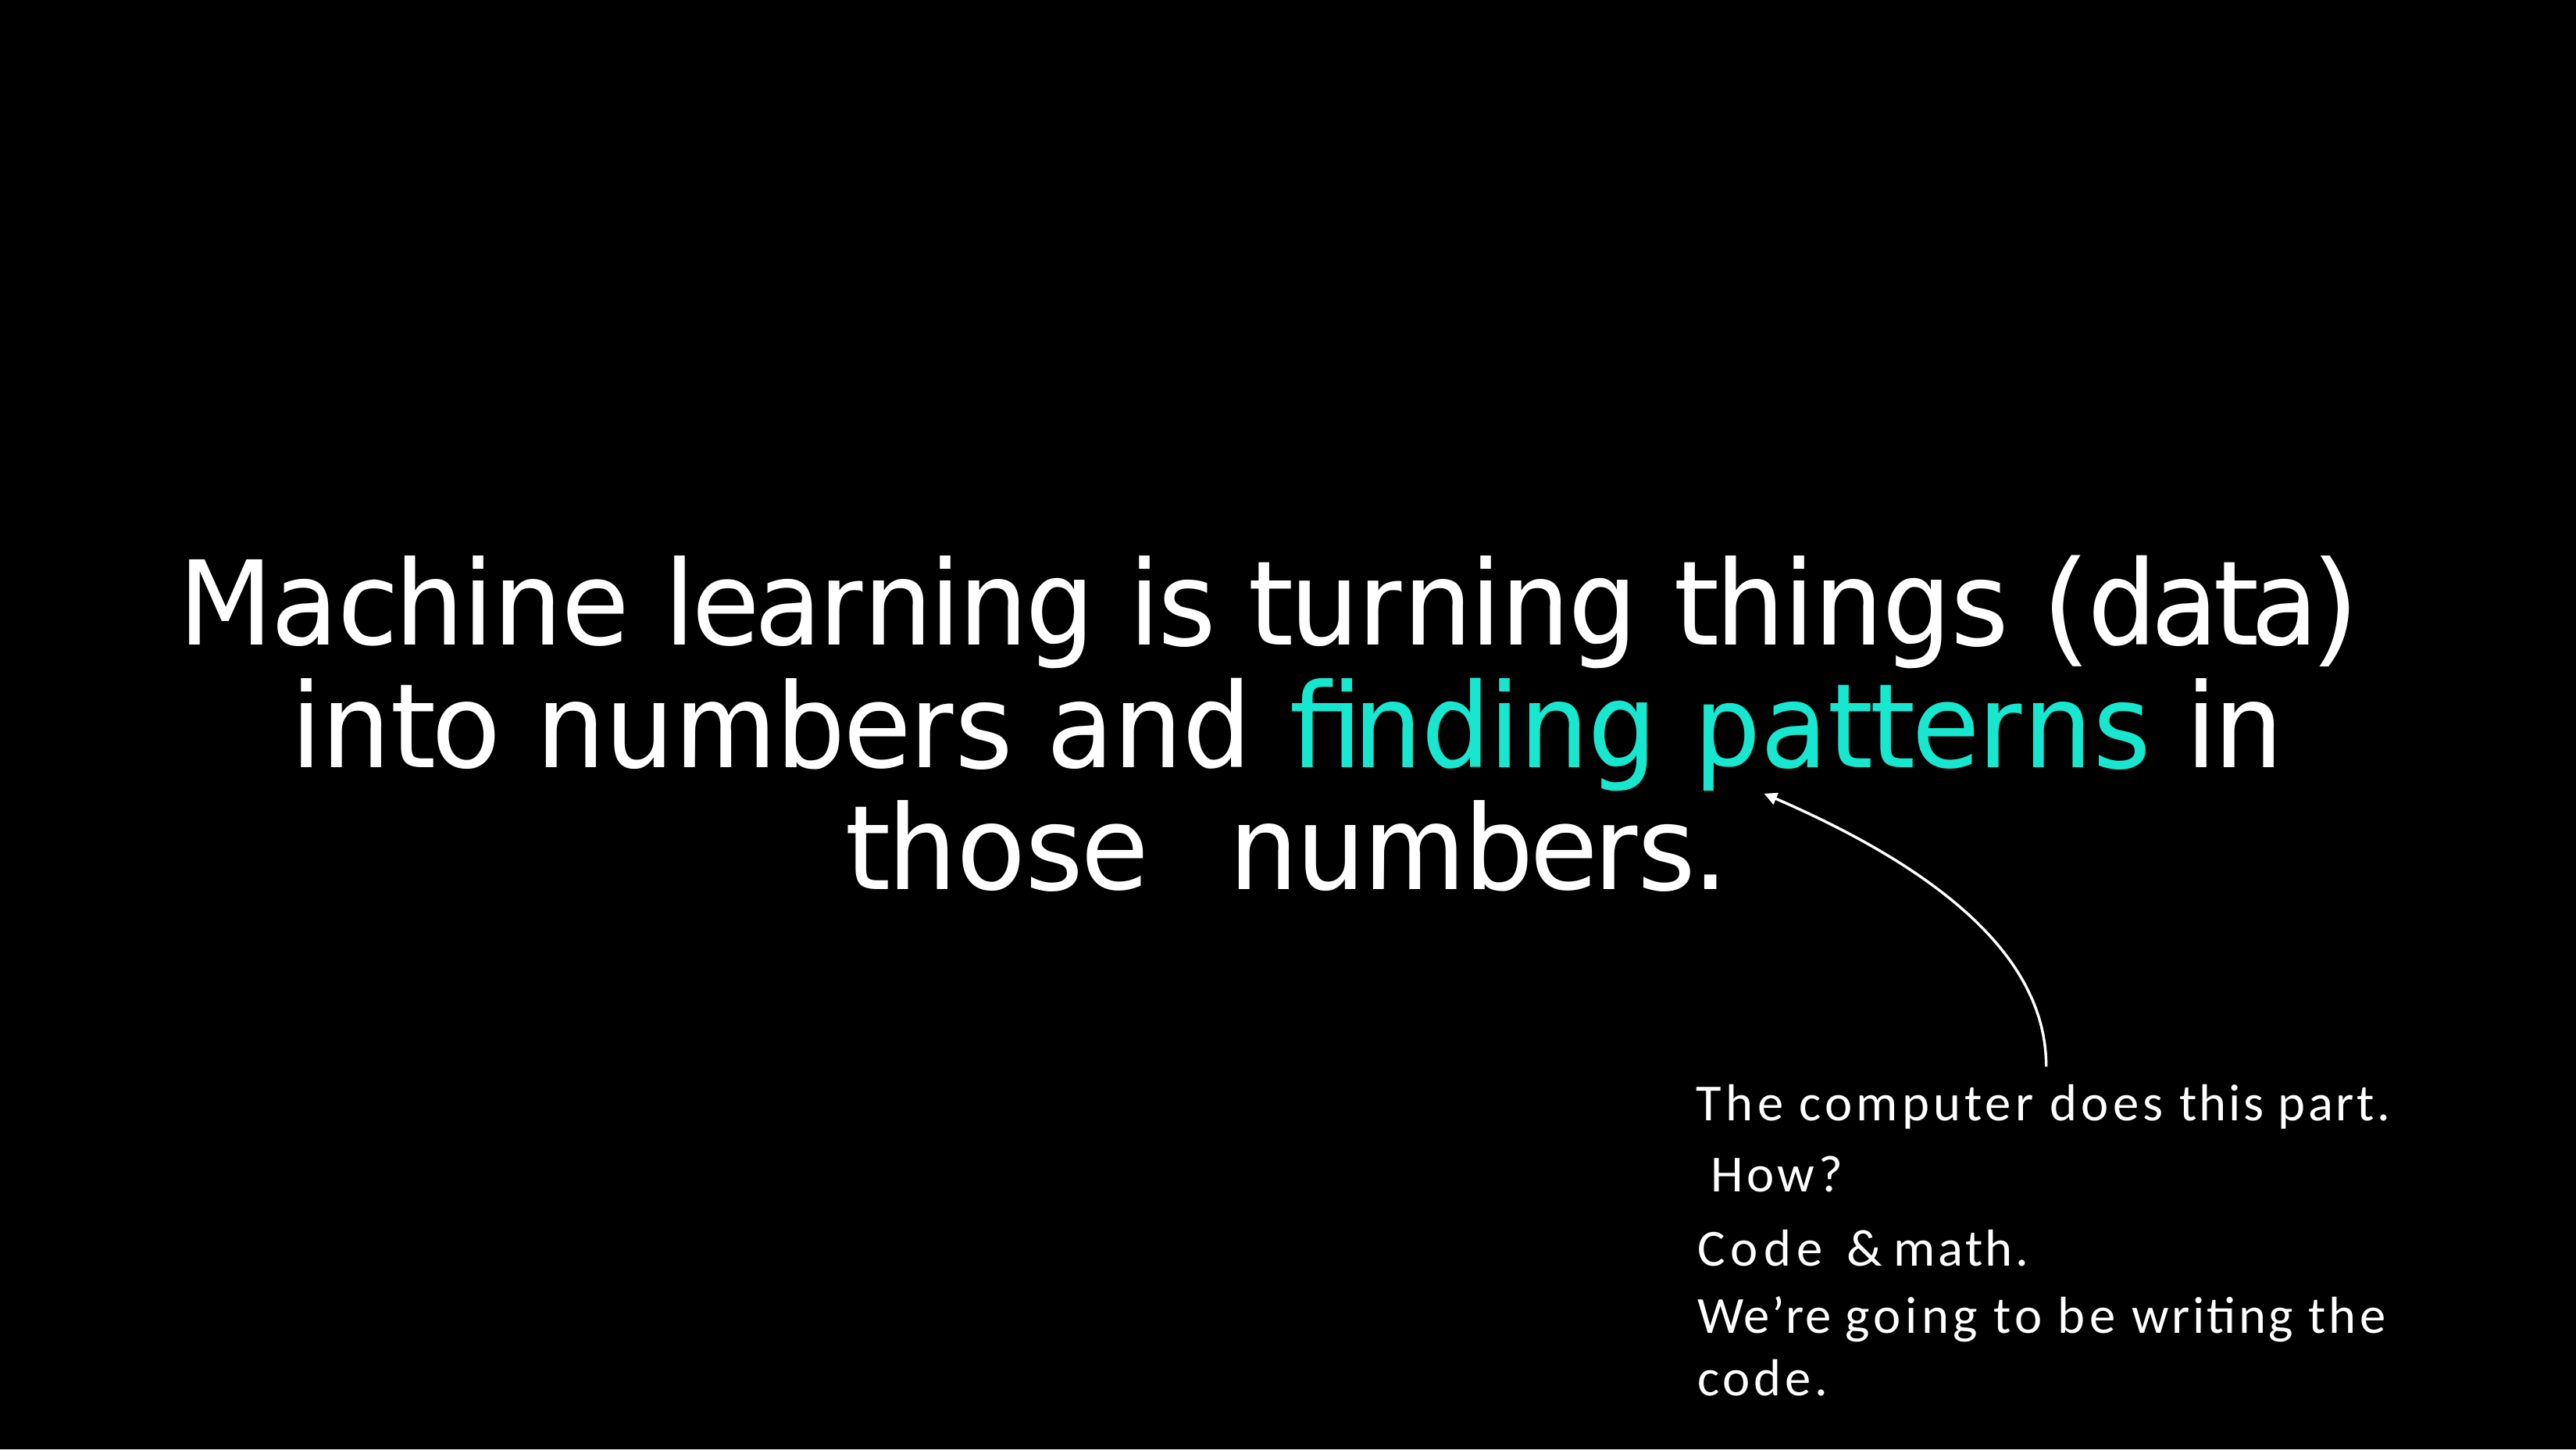

Machine learning is turning things (data)  into numbers and finding patterns in those  numbers.

The computer does this part.  How?
Code & math.
We’re going to be writing the code.